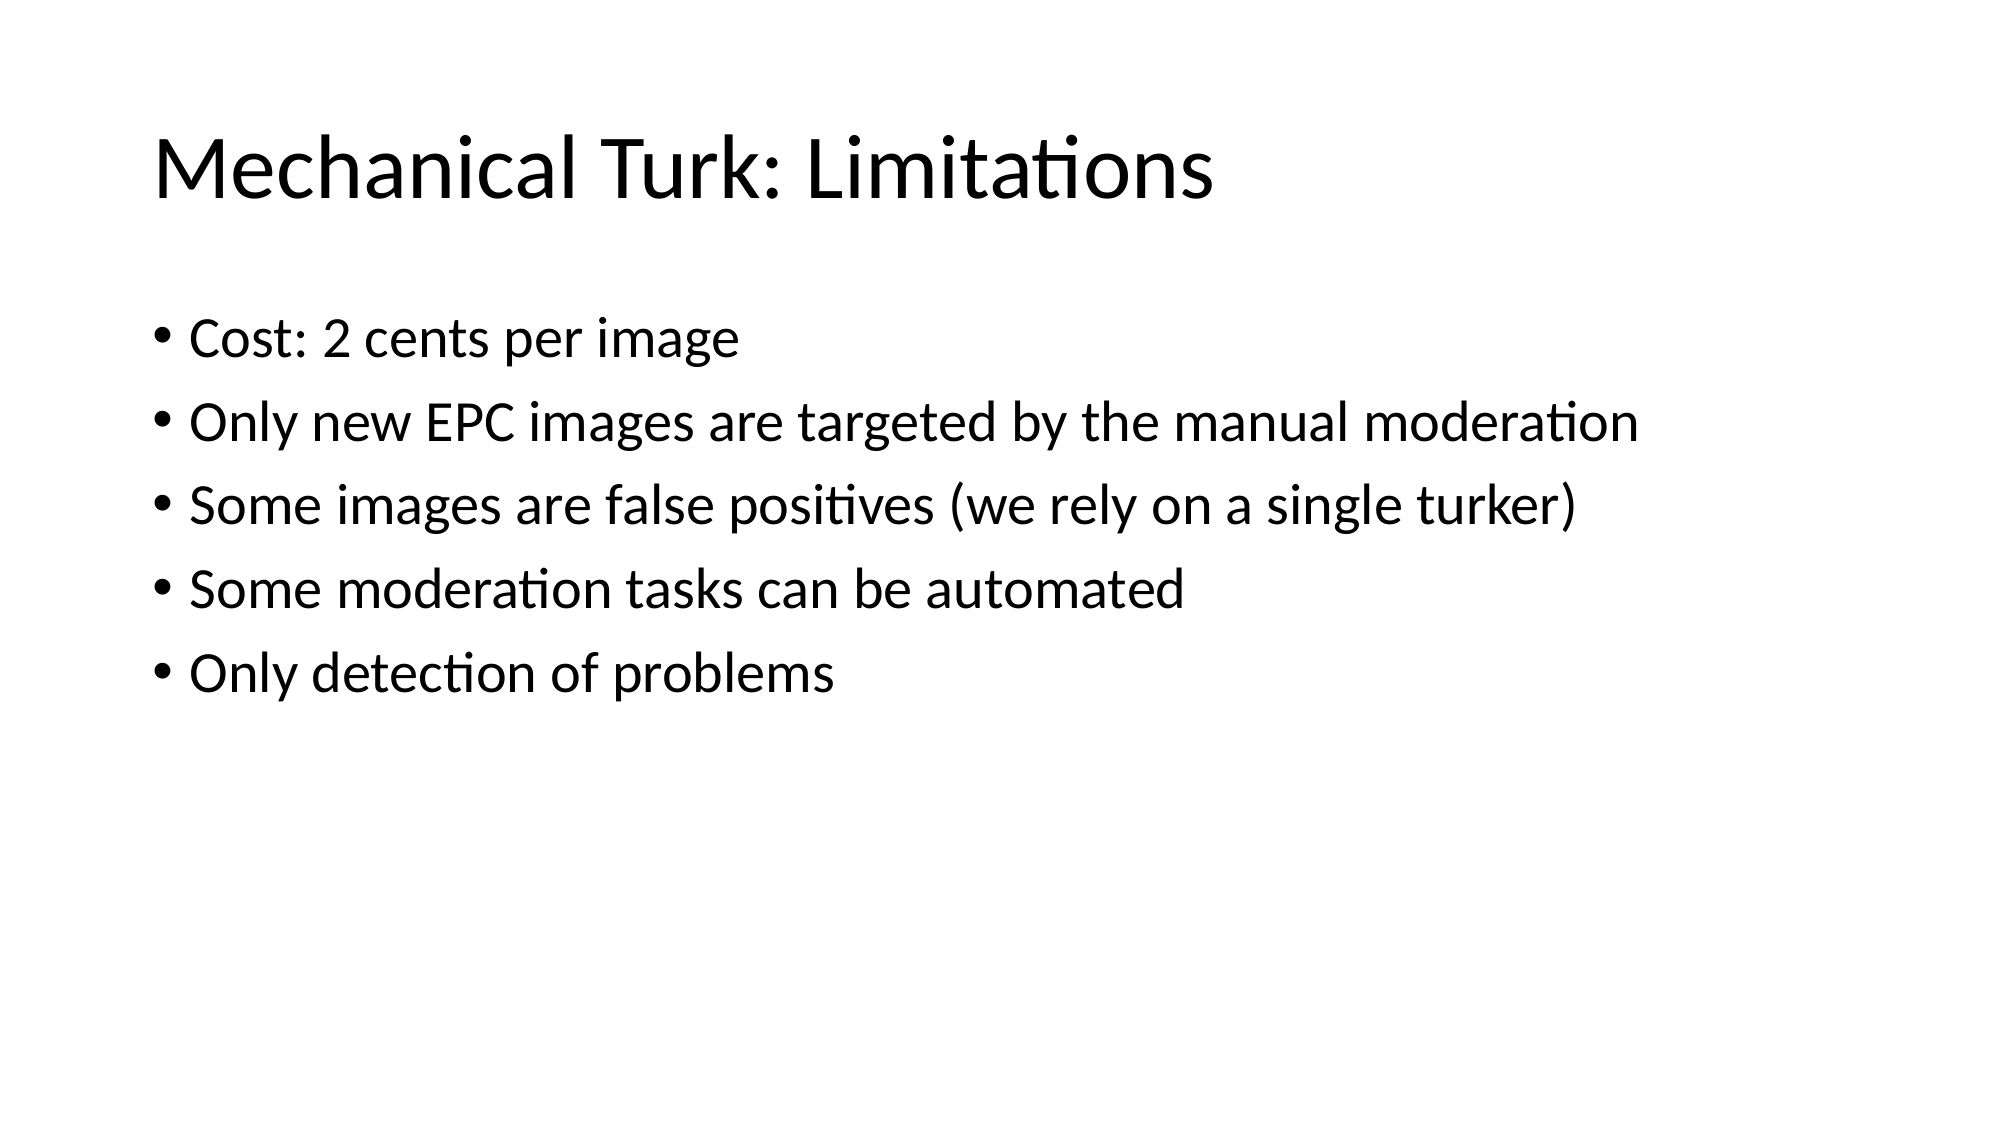

# Mechanical Turk: Limitations
Cost: 2 cents per image
Only new EPC images are targeted by the manual moderation
Some images are false positives (we rely on a single turker)
Some moderation tasks can be automated
Only detection of problems